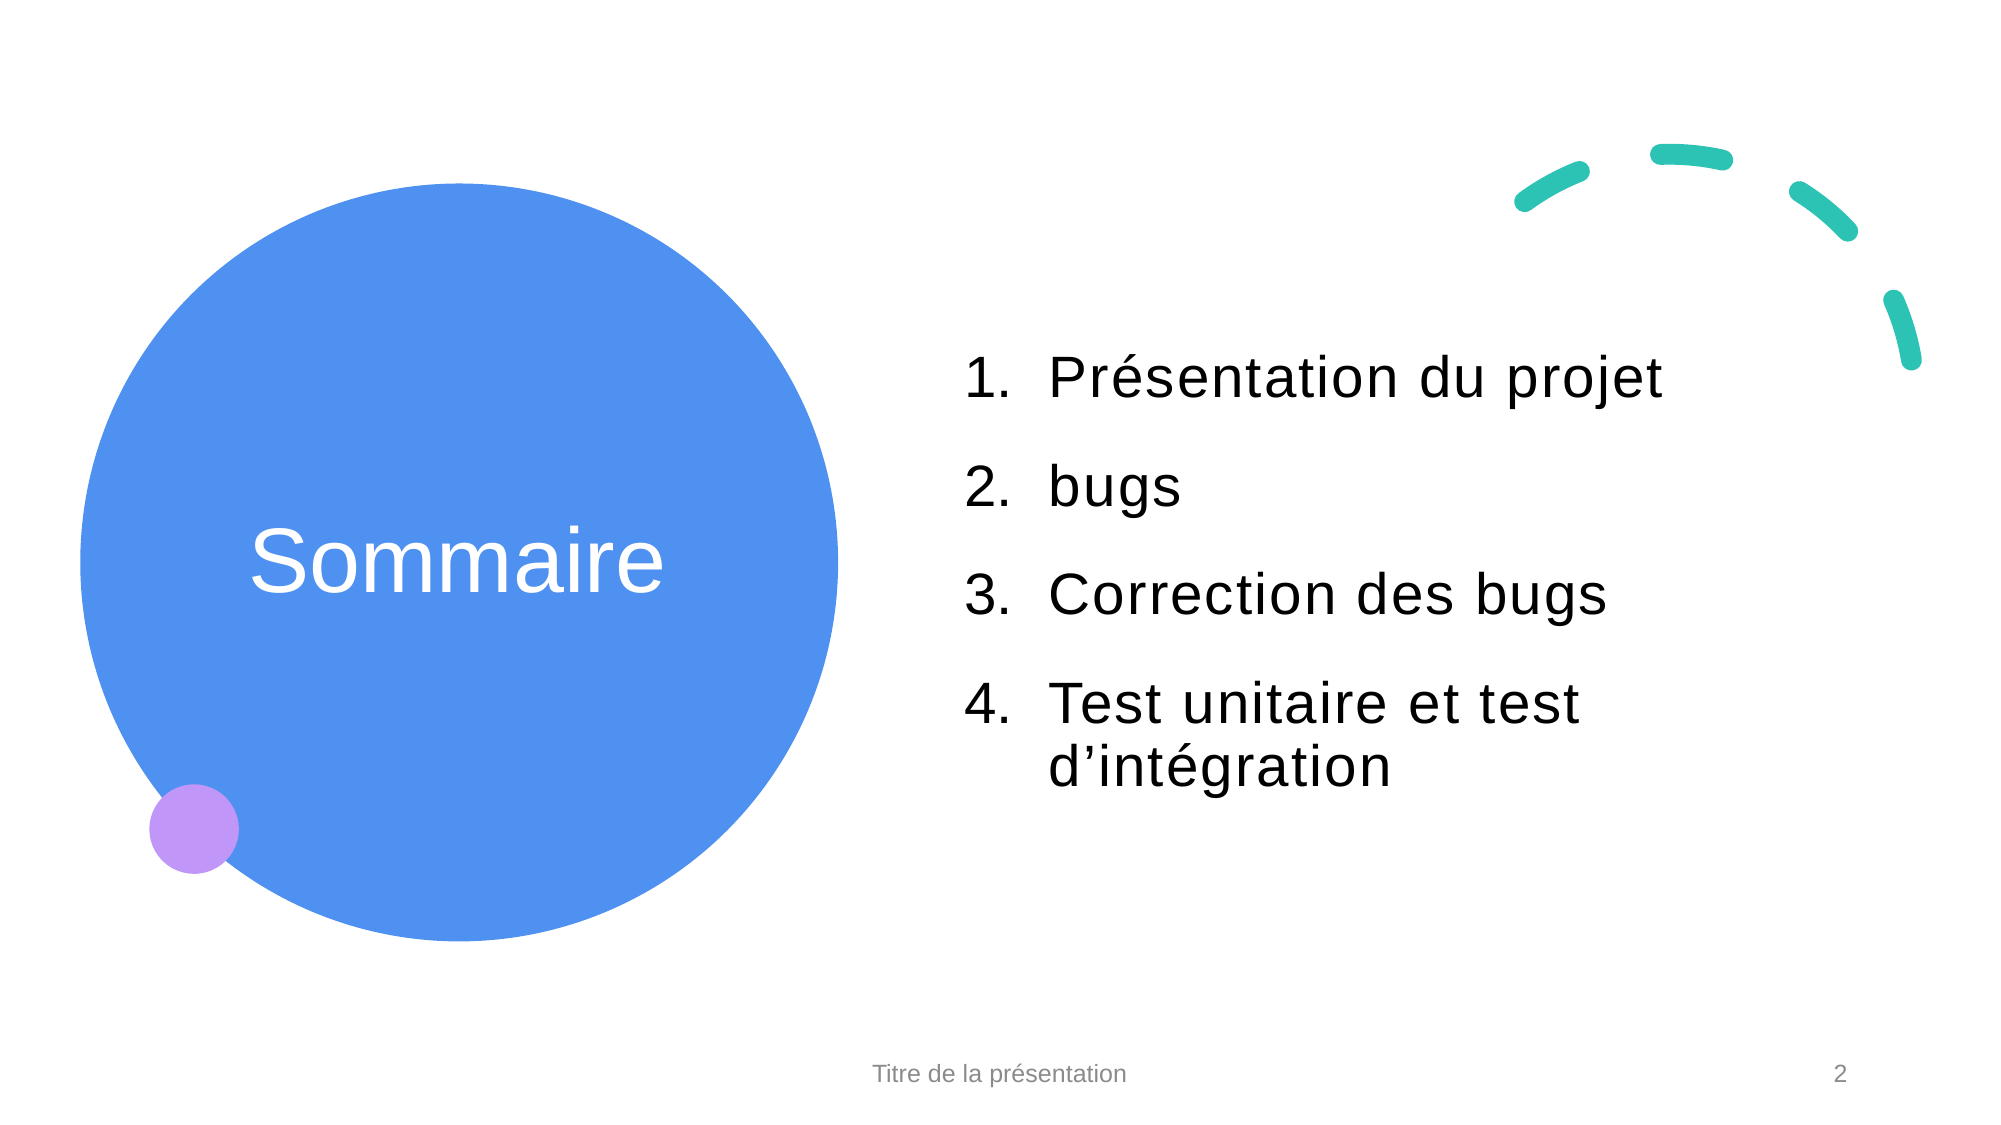

# Sommaire
Présentation du projet
bugs
Correction des bugs
Test unitaire et test d’intégration
Titre de la présentation
2